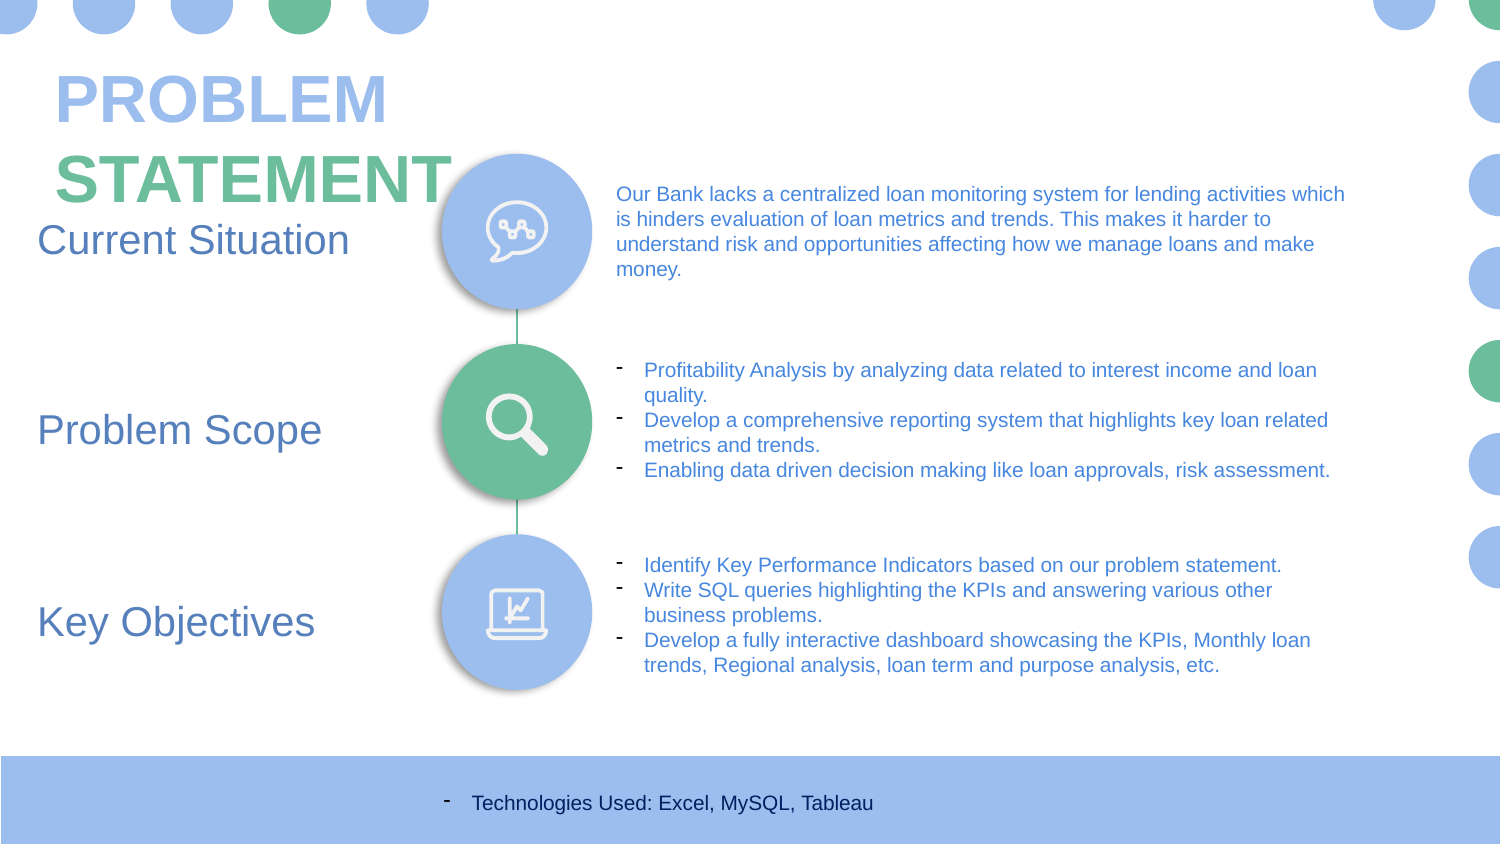

# PROBLEM STATEMENT

Our Bank lacks a centralized loan monitoring system for lending activities which is hinders evaluation of loan metrics and trends. This makes it harder to understand risk and opportunities affecting how we manage loans and make money.
Current Situation

Profitability Analysis by analyzing data related to interest income and loan quality.
Develop a comprehensive reporting system that highlights key loan related metrics and trends.
Enabling data driven decision making like loan approvals, risk assessment.
Problem Scope

Identify Key Performance Indicators based on our problem statement.
Write SQL queries highlighting the KPIs and answering various other business problems.
Develop a fully interactive dashboard showcasing the KPIs, Monthly loan trends, Regional analysis, loan term and purpose analysis, etc.
Key Objectives

Technologies Used: Excel, MySQL, Tableau